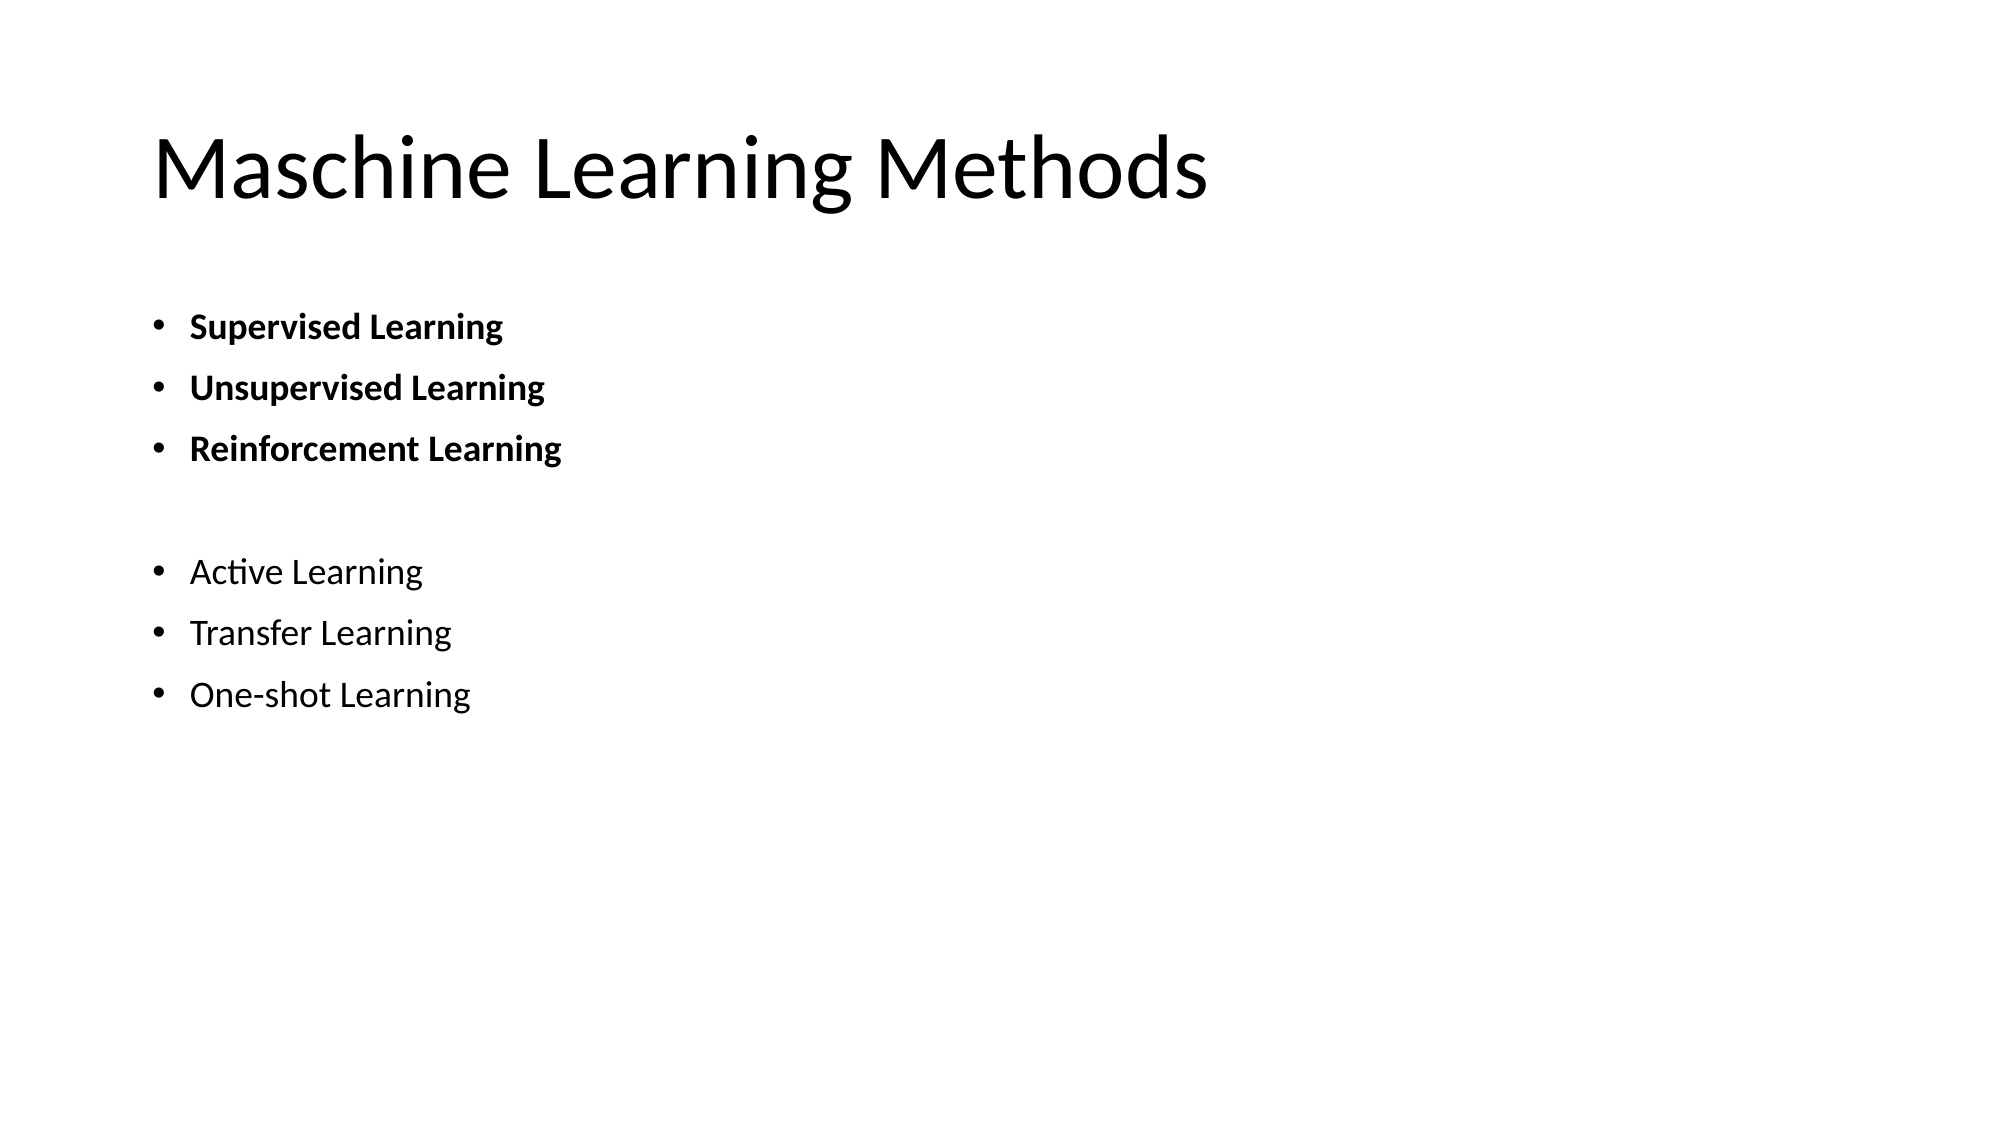

# Maschine Learning Methods
Supervised Learning
Unsupervised Learning
Reinforcement Learning

Active Learning
Transfer Learning
One-shot Learning